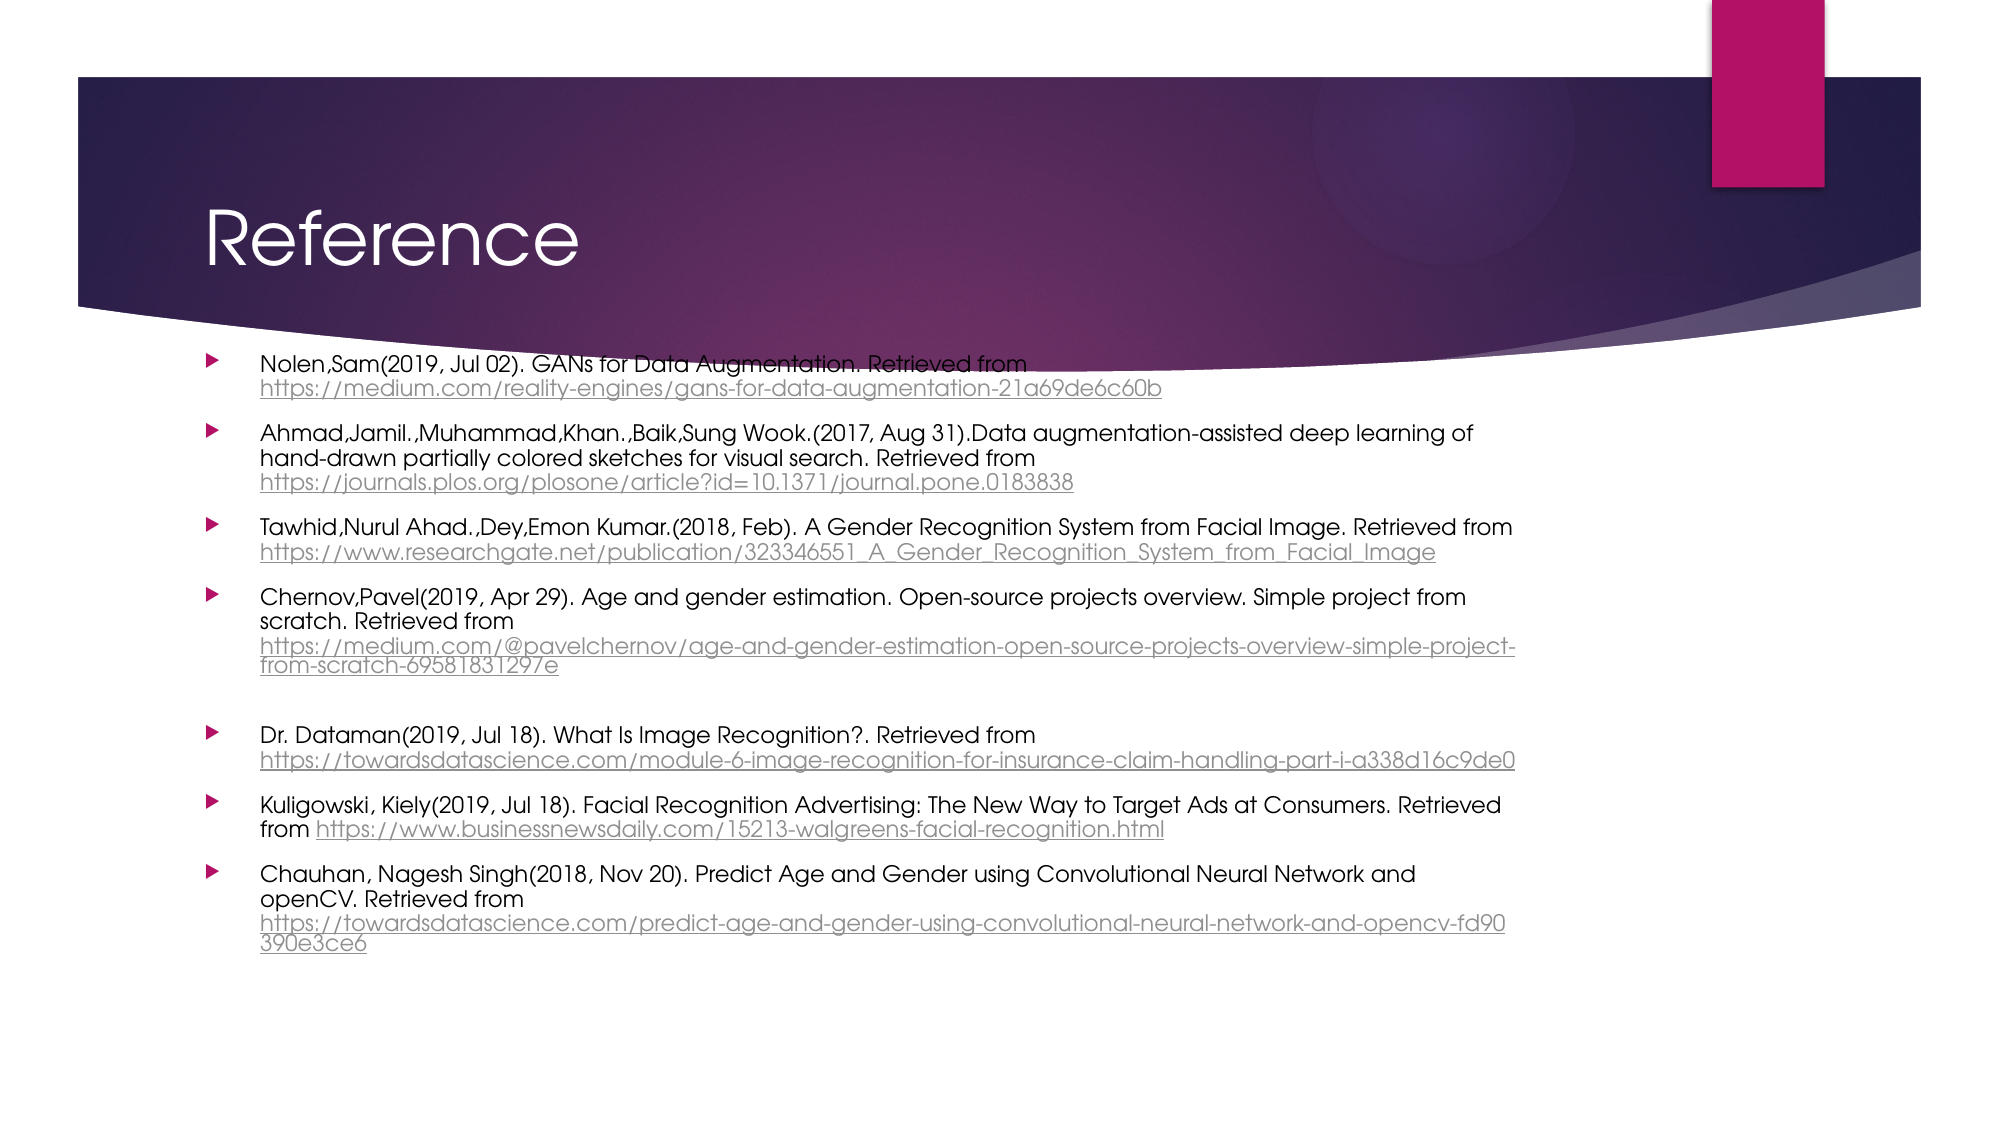

# Reference
Nolen,Sam(2019, Jul 02). GANs for Data Augmentation. Retrieved from https://medium.com/reality-engines/gans-for-data-augmentation-21a69de6c60b
Ahmad,Jamil.,Muhammad,Khan.,Baik,Sung Wook.(2017, Aug 31).Data augmentation-assisted deep learning of hand-drawn partially colored sketches for visual search. Retrieved from https://journals.plos.org/plosone/article?id=10.1371/journal.pone.0183838
Tawhid,Nurul Ahad.,Dey,Emon Kumar.(2018, Feb). A Gender Recognition System from Facial Image. Retrieved from https://www.researchgate.net/publication/323346551_A_Gender_Recognition_System_from_Facial_Image
Chernov,Pavel(2019, Apr 29). Age and gender estimation. Open-source projects overview. Simple project from scratch. Retrieved from https://medium.com/@pavelchernov/age-and-gender-estimation-open-source-projects-overview-simple-project-from-scratch-69581831297e
Dr. Dataman(2019, Jul 18). What Is Image Recognition?. Retrieved from https://towardsdatascience.com/module-6-image-recognition-for-insurance-claim-handling-part-i-a338d16c9de0
Kuligowski, Kiely(2019, Jul 18). Facial Recognition Advertising: The New Way to Target Ads at Consumers. Retrieved from https://www.businessnewsdaily.com/15213-walgreens-facial-recognition.html
Chauhan, Nagesh Singh(2018, Nov 20). Predict Age and Gender using Convolutional Neural Network and openCV. Retrieved from https://towardsdatascience.com/predict-age-and-gender-using-convolutional-neural-network-and-opencv-fd90390e3ce6